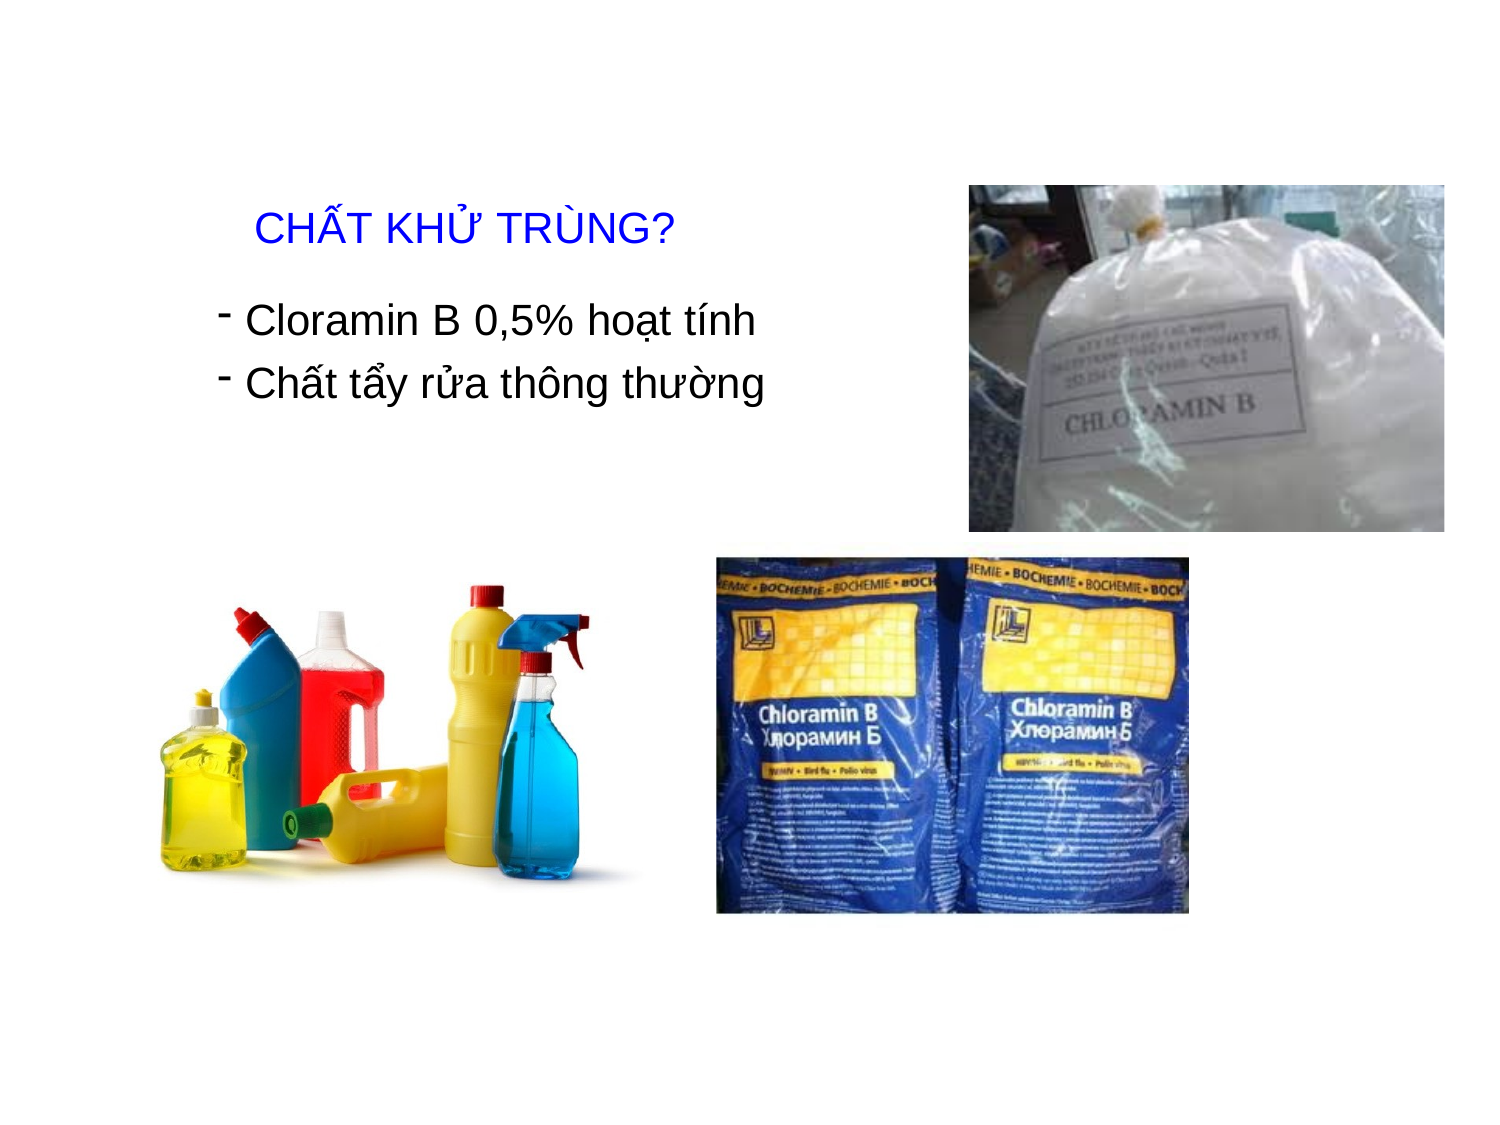

CHẤT KHỬ TRÙNG?
Cloramin B 0,5% hoạt tính
Chất tẩy rửa thông thường